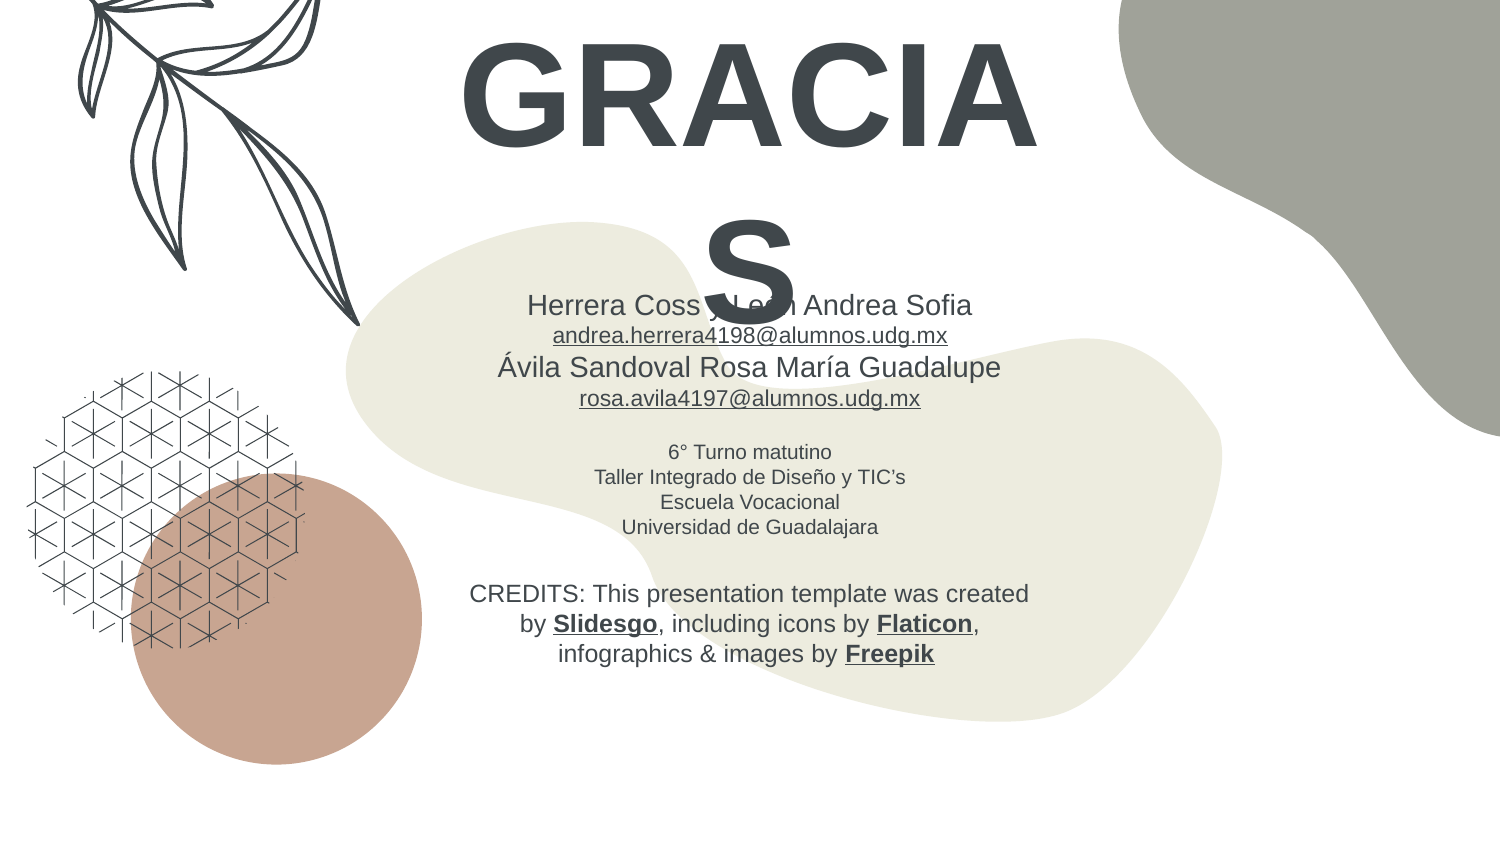

# GRACIAS
Herrera Coss y León Andrea Sofia
andrea.herrera4198@alumnos.udg.mx
Ávila Sandoval Rosa María Guadalupe
rosa.avila4197@alumnos.udg.mx

6° Turno matutino
Taller Integrado de Diseño y TIC’s
Escuela Vocacional
Universidad de Guadalajara